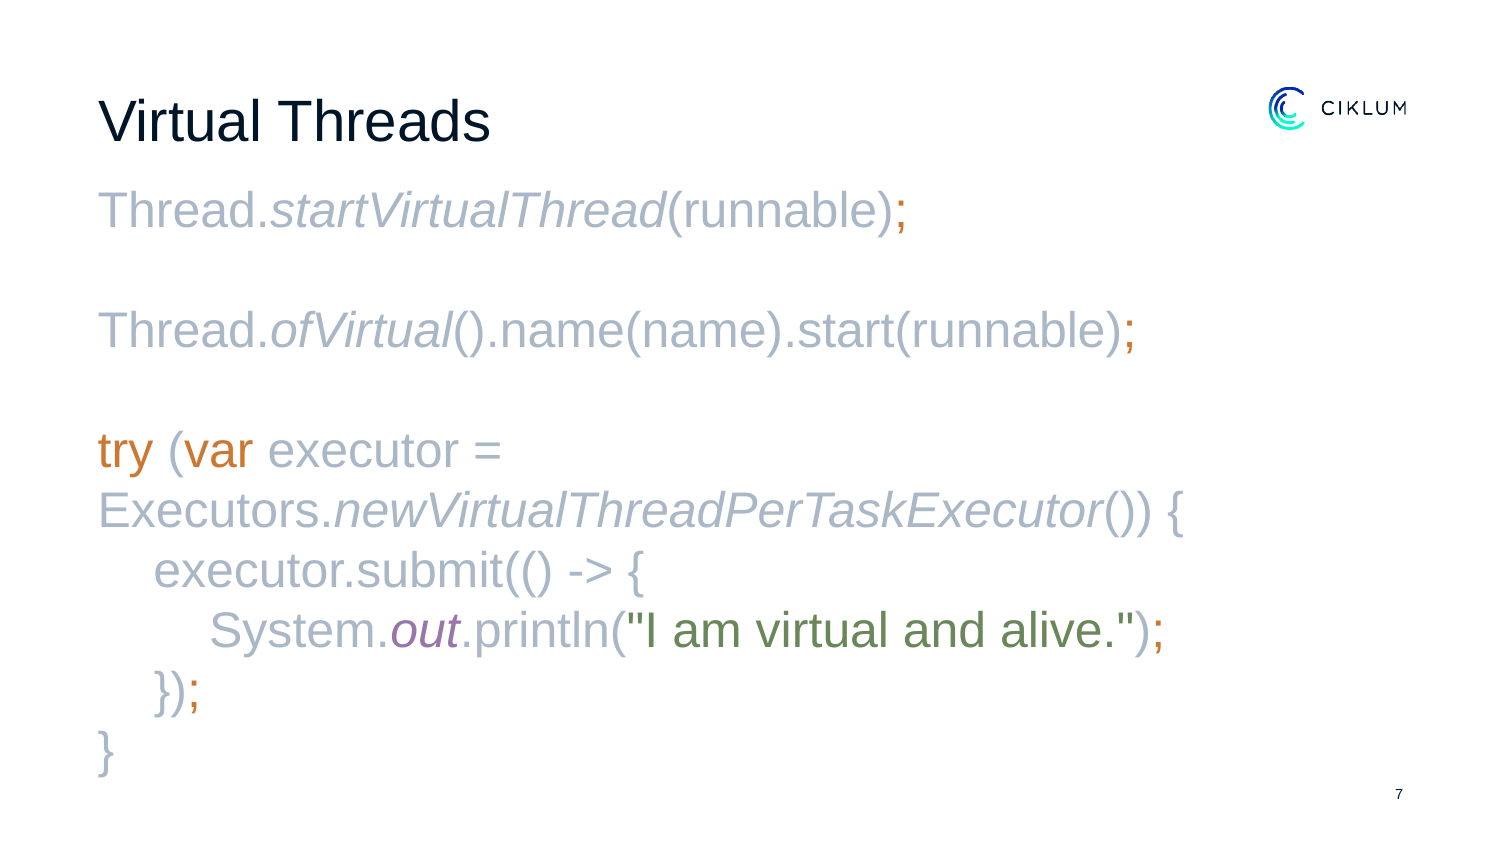

Virtual Threads
Thread.startVirtualThread(runnable);

Thread.ofVirtual().name(name).start(runnable);

try (var executor = Executors.newVirtualThreadPerTaskExecutor()) {
    executor.submit(() -> {
        System.out.println("I am virtual and alive.");
    });
}